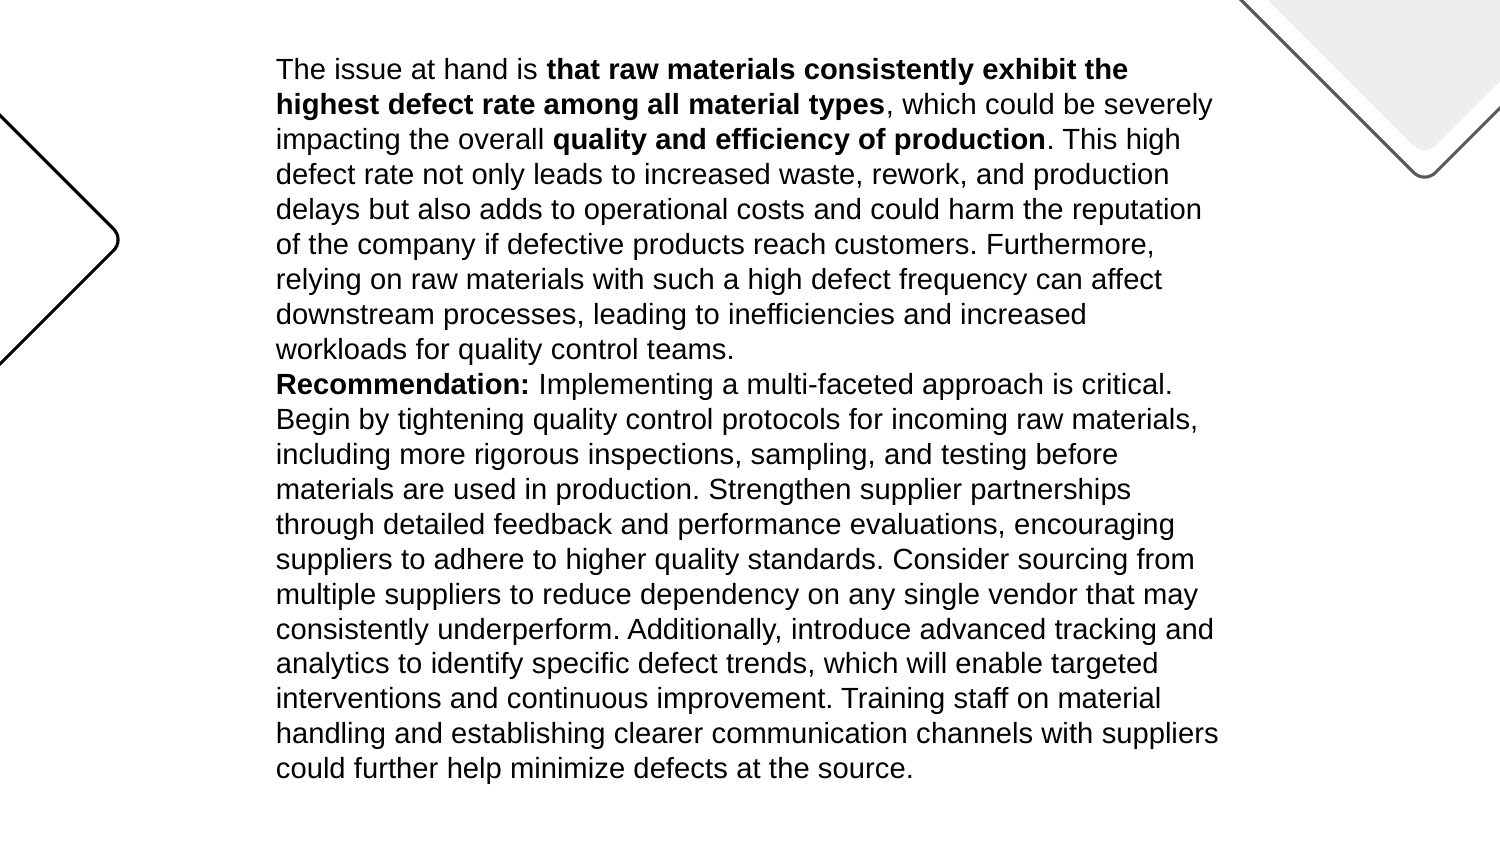

The issue at hand is that raw materials consistently exhibit the highest defect rate among all material types, which could be severely impacting the overall quality and efficiency of production. This high defect rate not only leads to increased waste, rework, and production delays but also adds to operational costs and could harm the reputation of the company if defective products reach customers. Furthermore, relying on raw materials with such a high defect frequency can affect downstream processes, leading to inefficiencies and increased workloads for quality control teams.
Recommendation: Implementing a multi-faceted approach is critical. Begin by tightening quality control protocols for incoming raw materials, including more rigorous inspections, sampling, and testing before materials are used in production. Strengthen supplier partnerships through detailed feedback and performance evaluations, encouraging suppliers to adhere to higher quality standards. Consider sourcing from multiple suppliers to reduce dependency on any single vendor that may consistently underperform. Additionally, introduce advanced tracking and analytics to identify specific defect trends, which will enable targeted interventions and continuous improvement. Training staff on material handling and establishing clearer communication channels with suppliers could further help minimize defects at the source.